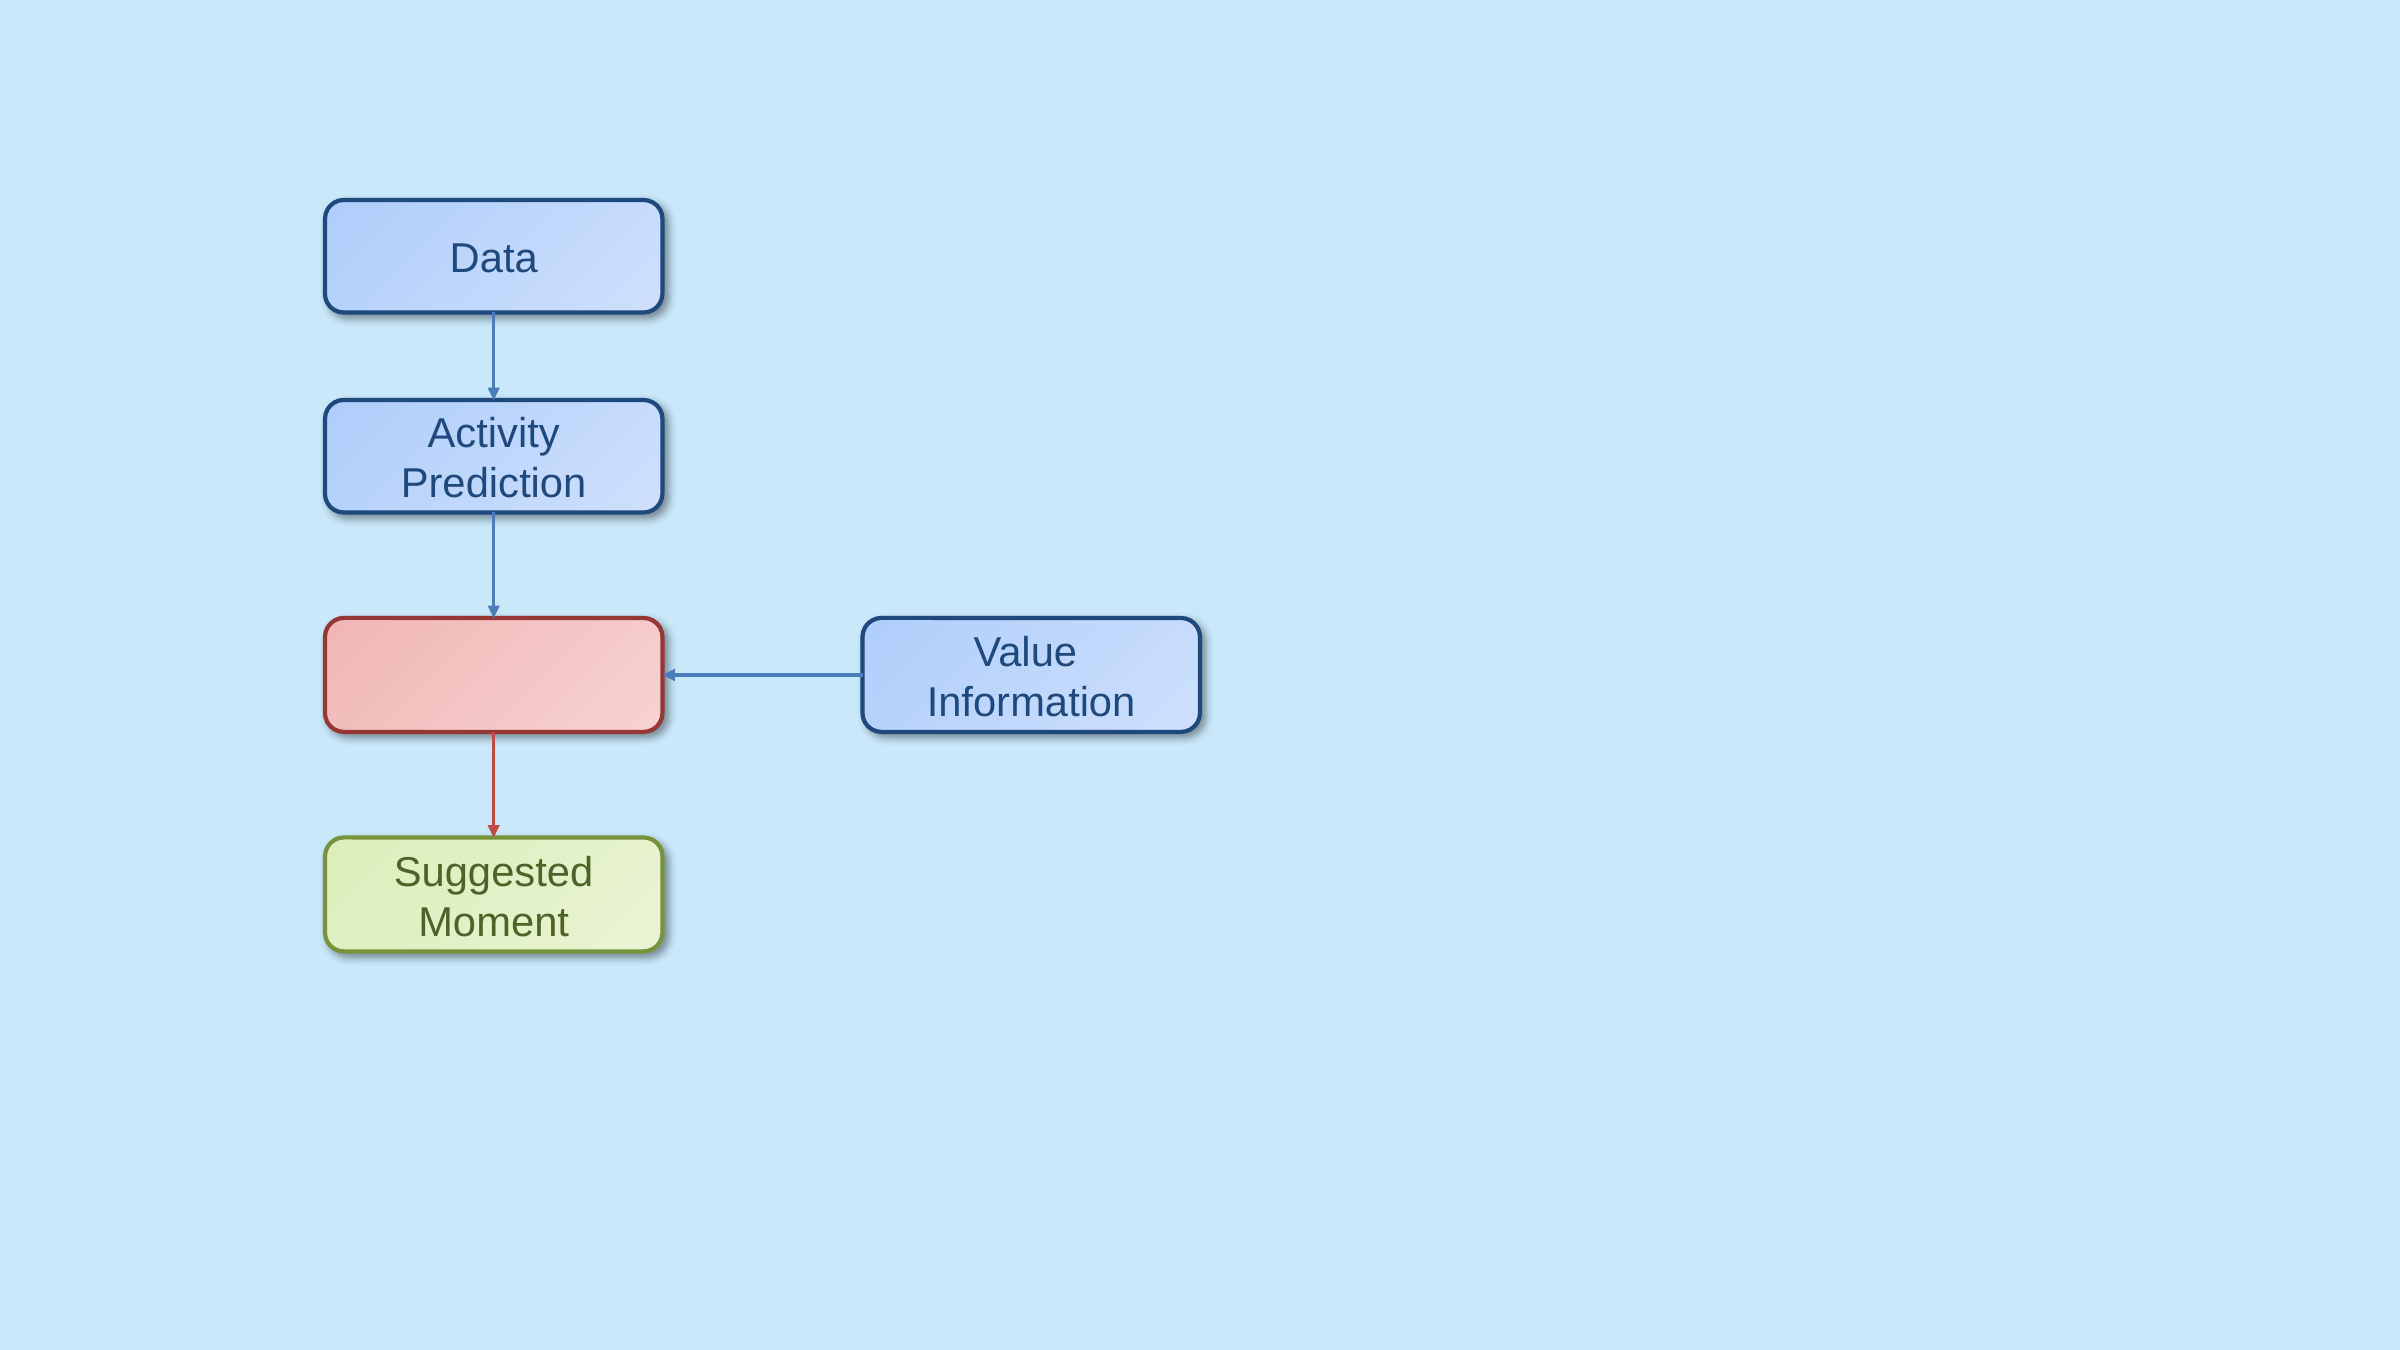

Data
Activity
Prediction

Value
Information
Suggested
Moment